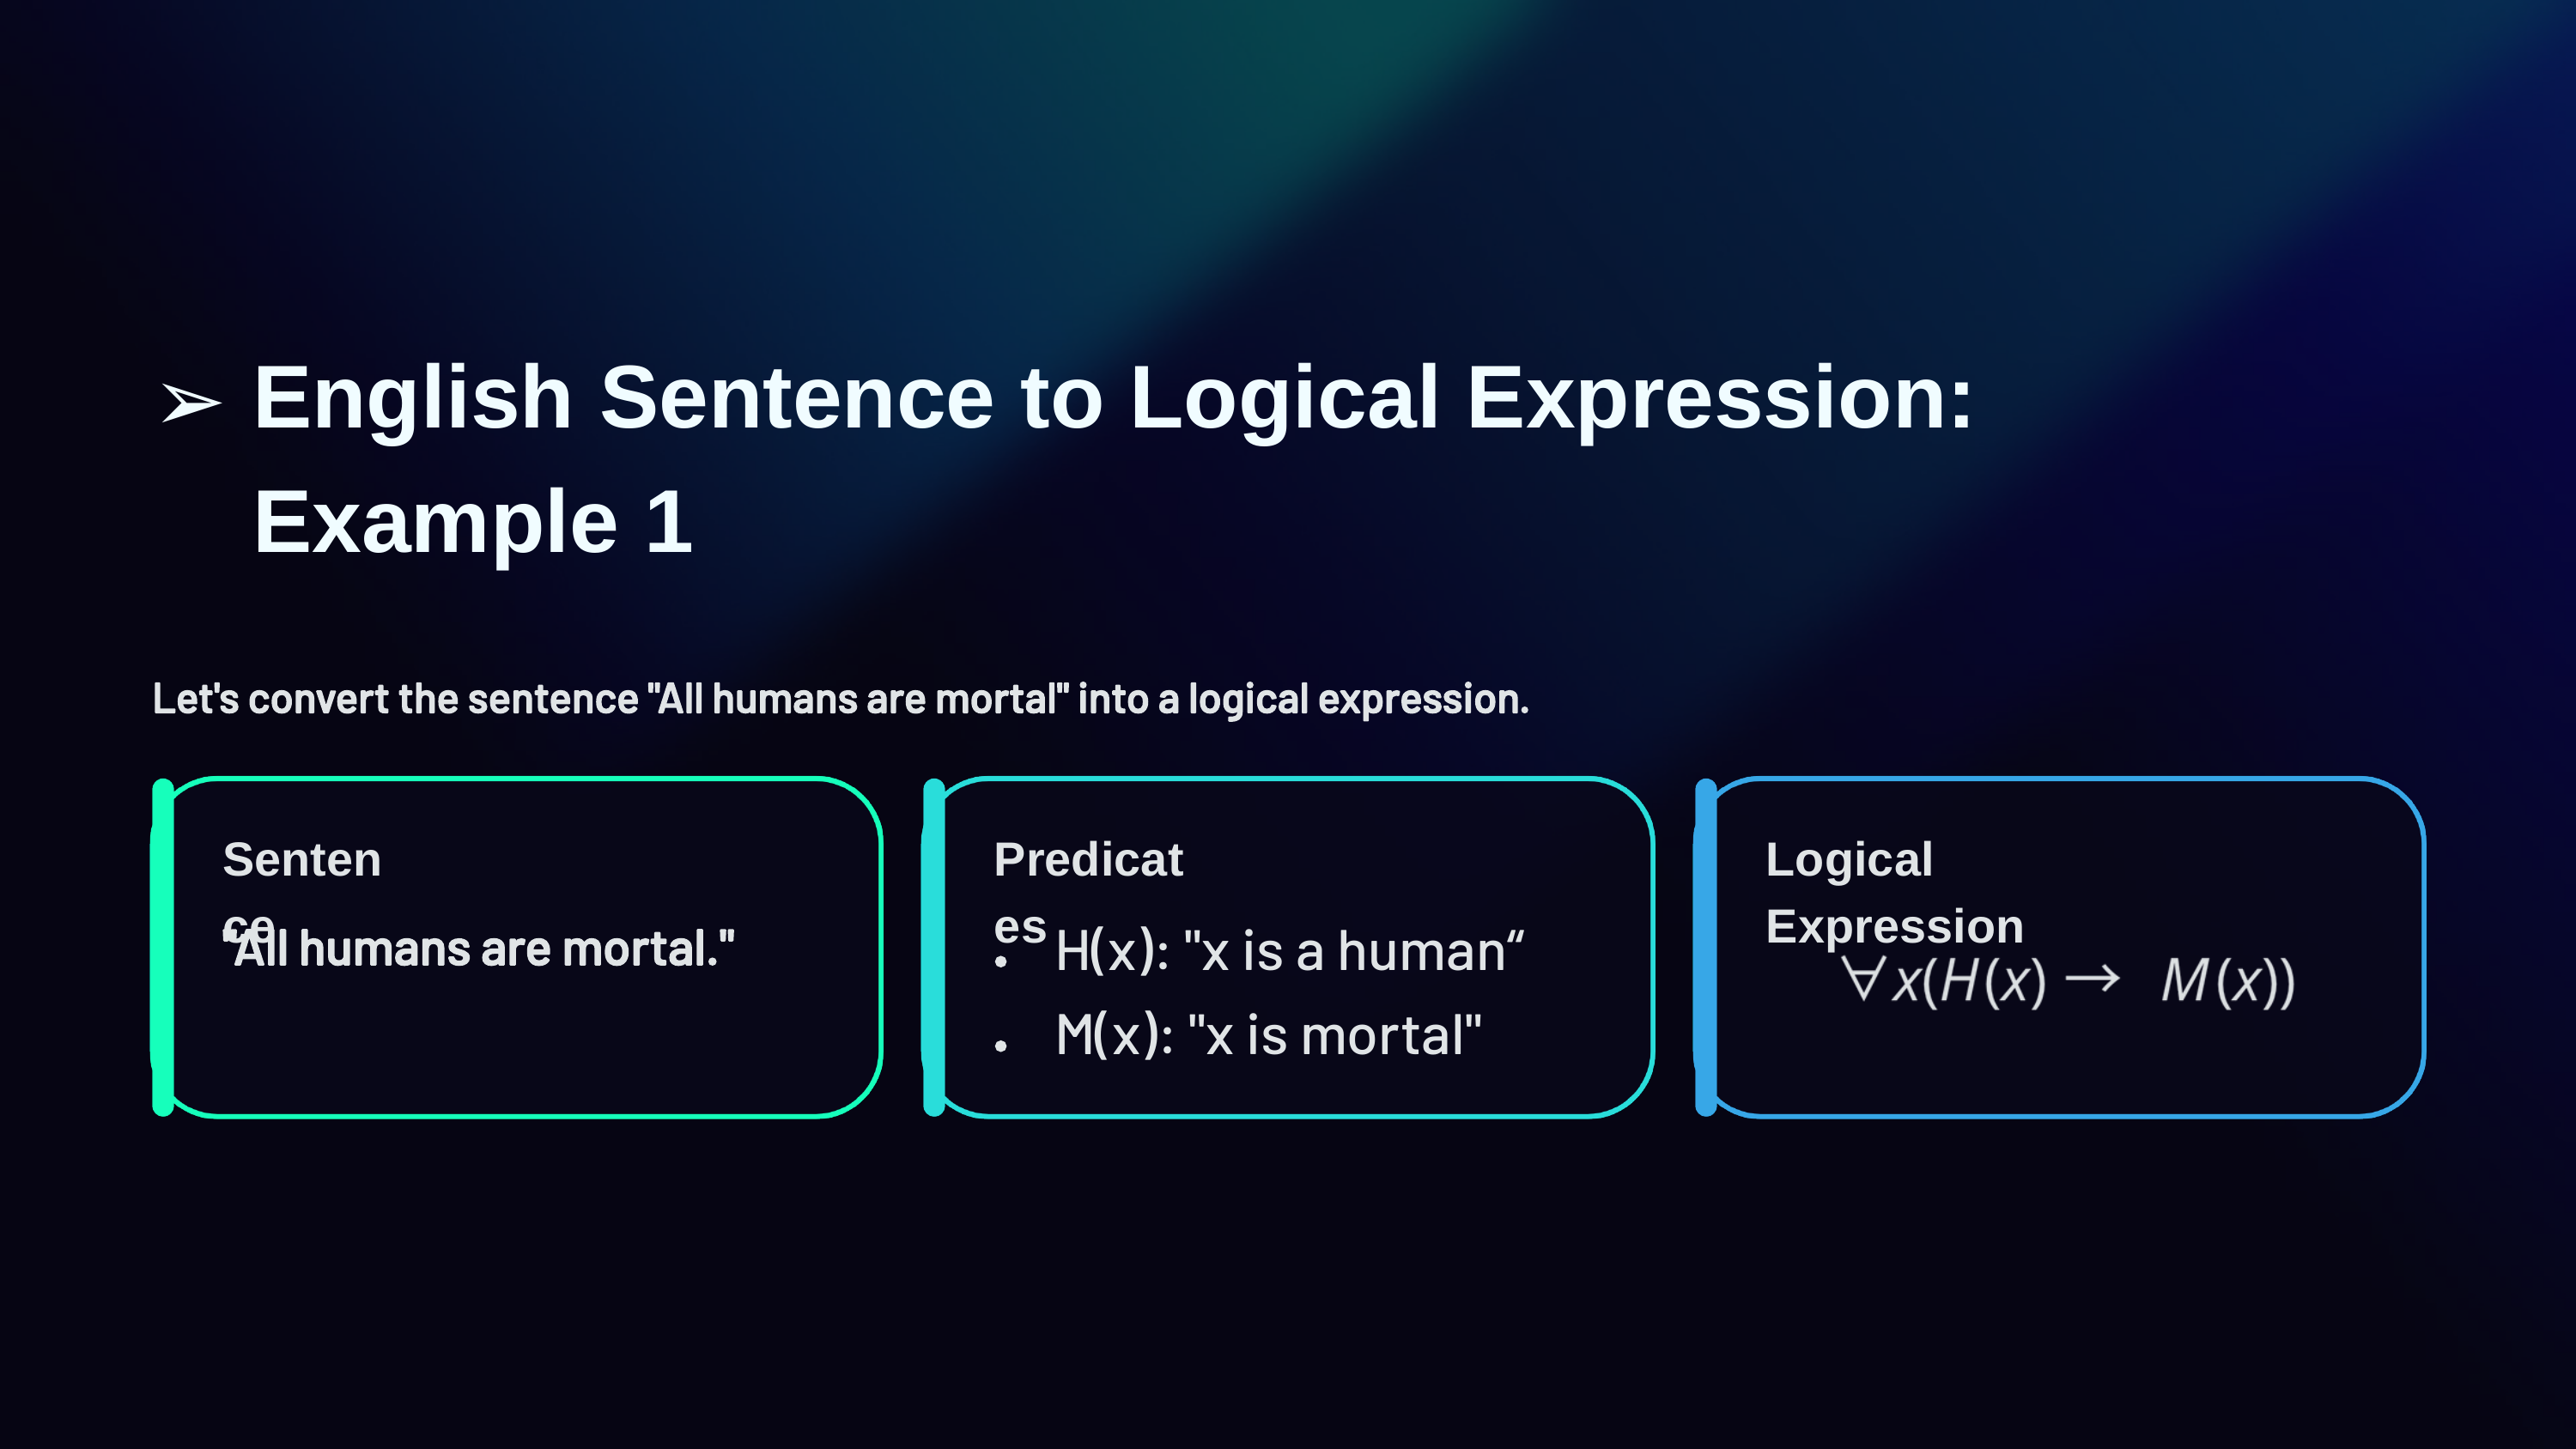

English Sentence to Logical Expression: Example 1
➢
Let's convert the sentence "All humans are mortal" into a logical expression.

Sentence
Predicates
Logical Expression
• •
H(x): "x is a human“
M(x): "x is mortal"
"All humans are mortal."